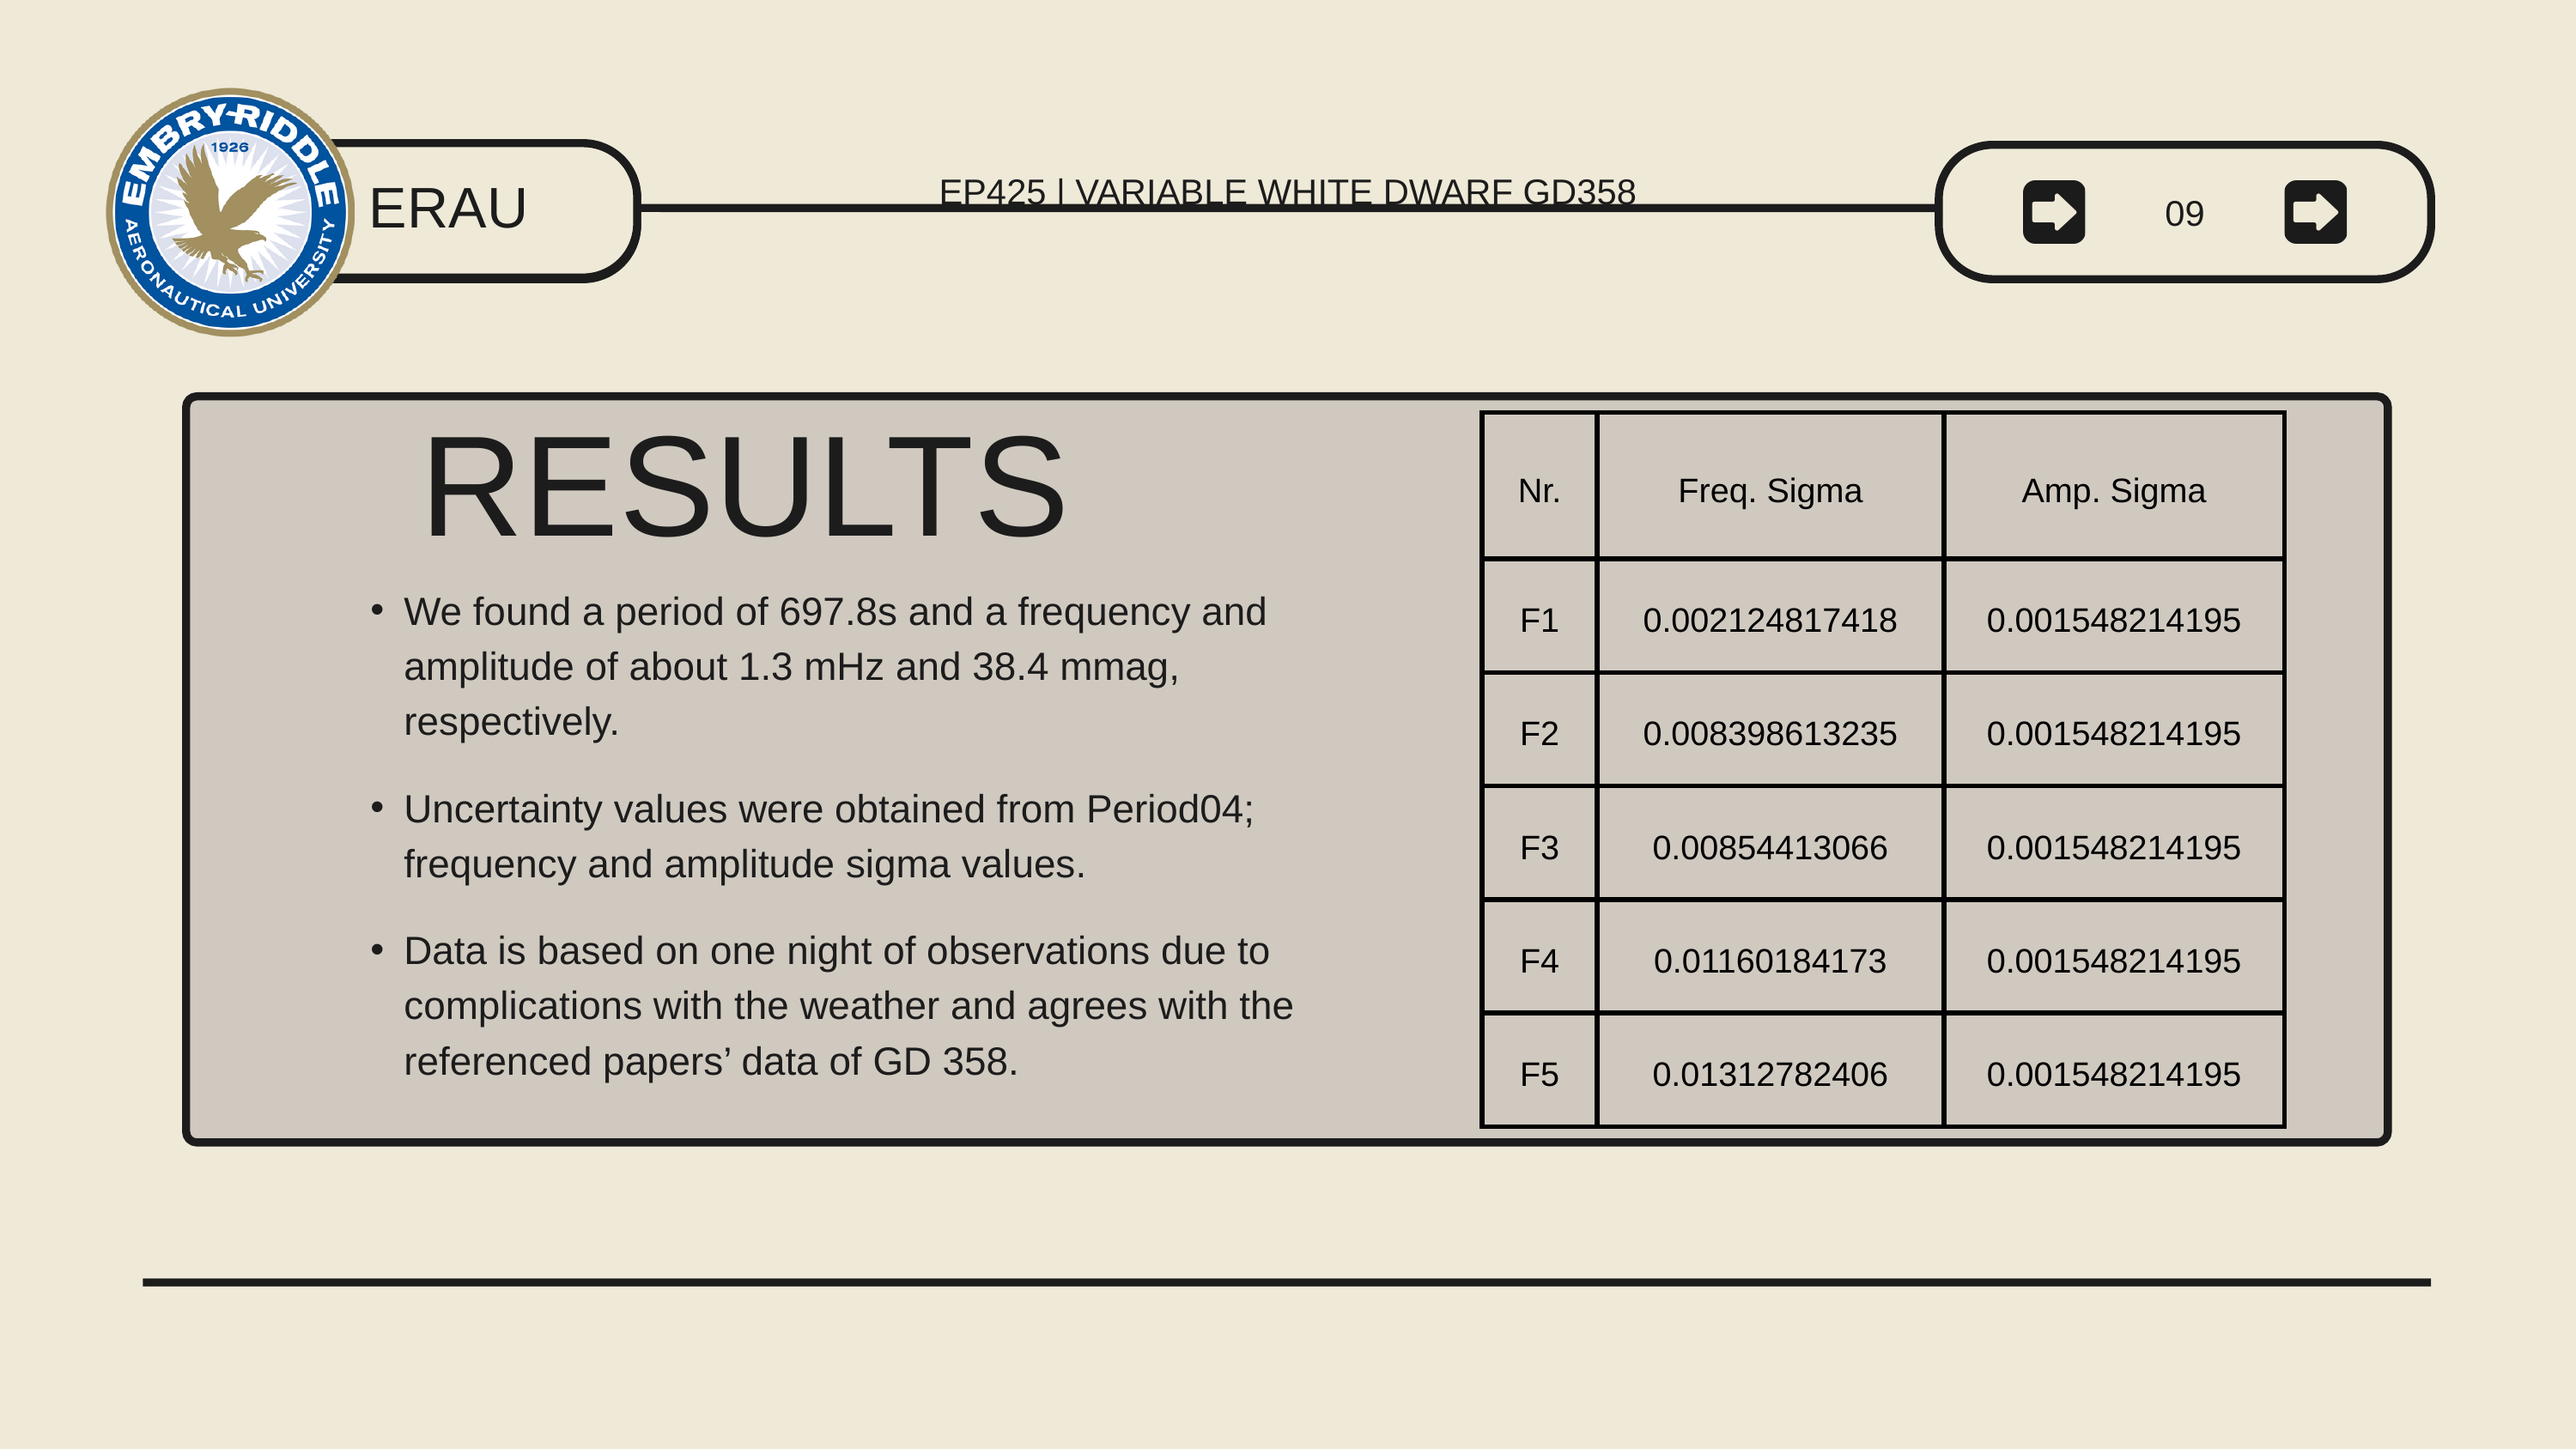

EP425 | VARIABLE WHITE DWARF GD358

ERAU
09

| Nr. | Freq. Sigma | Amp. Sigma |
| --- | --- | --- |
| F1 | 0.002124817418 | 0.001548214195 |
| F2 | 0.008398613235 | 0.001548214195 |
| F3 | 0.00854413066 | 0.001548214195 |
| F4 | 0.01160184173 | 0.001548214195 |
| F5 | 0.01312782406 | 0.001548214195 |
RESULTS
We found a period of 697.8s and a frequency and amplitude of about 1.3 mHz and 38.4 mmag, respectively.
Uncertainty values were obtained from Period04; frequency and amplitude sigma values.
Data is based on one night of observations due to complications with the weather and agrees with the referenced papers’ data of GD 358.